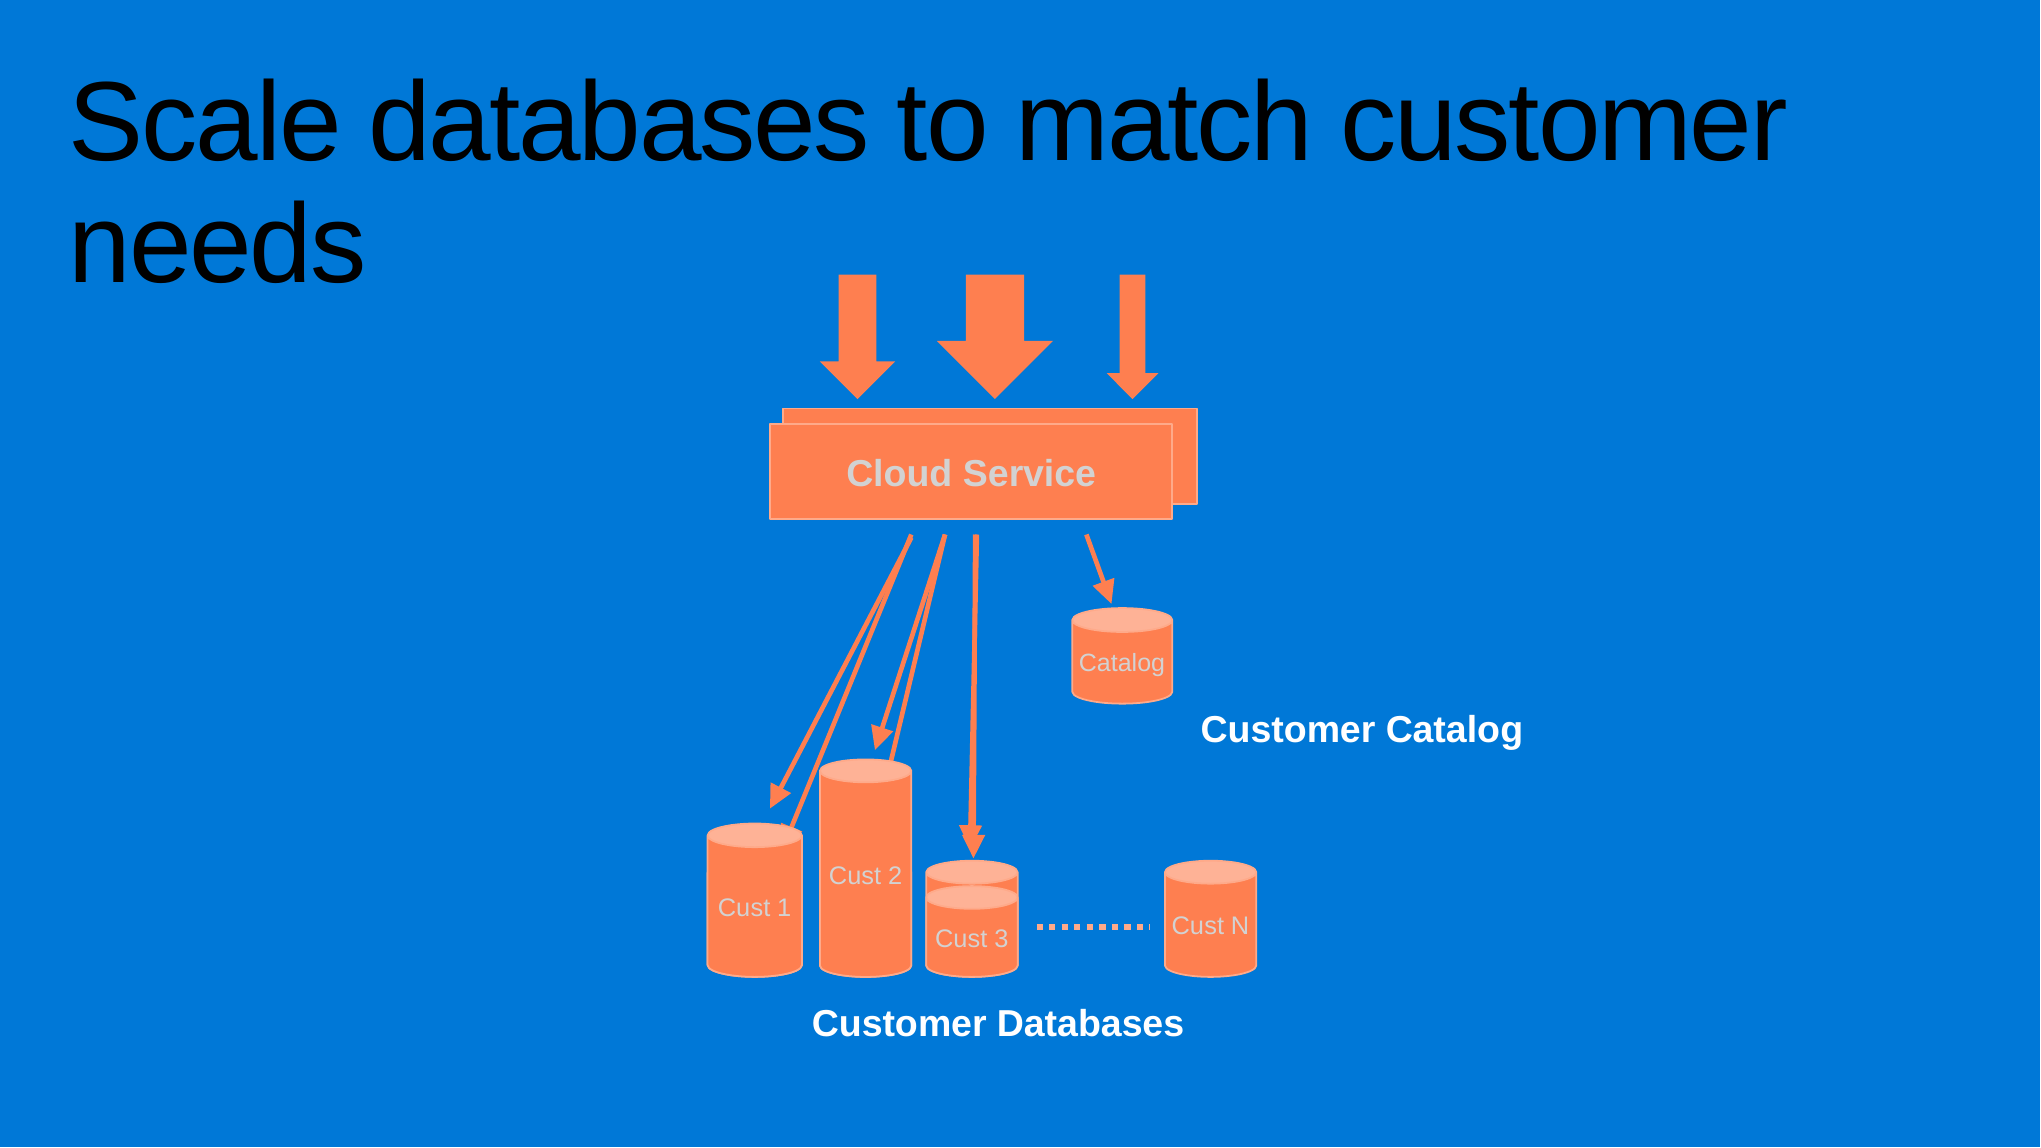

# Scale databases to match customer needs

Cloud Service
Catalog
Customer Catalog
Cust 2
Cust 1
Cust 1
Cust 2
Cust 3
Cust N
Cust 3
Customer Databases